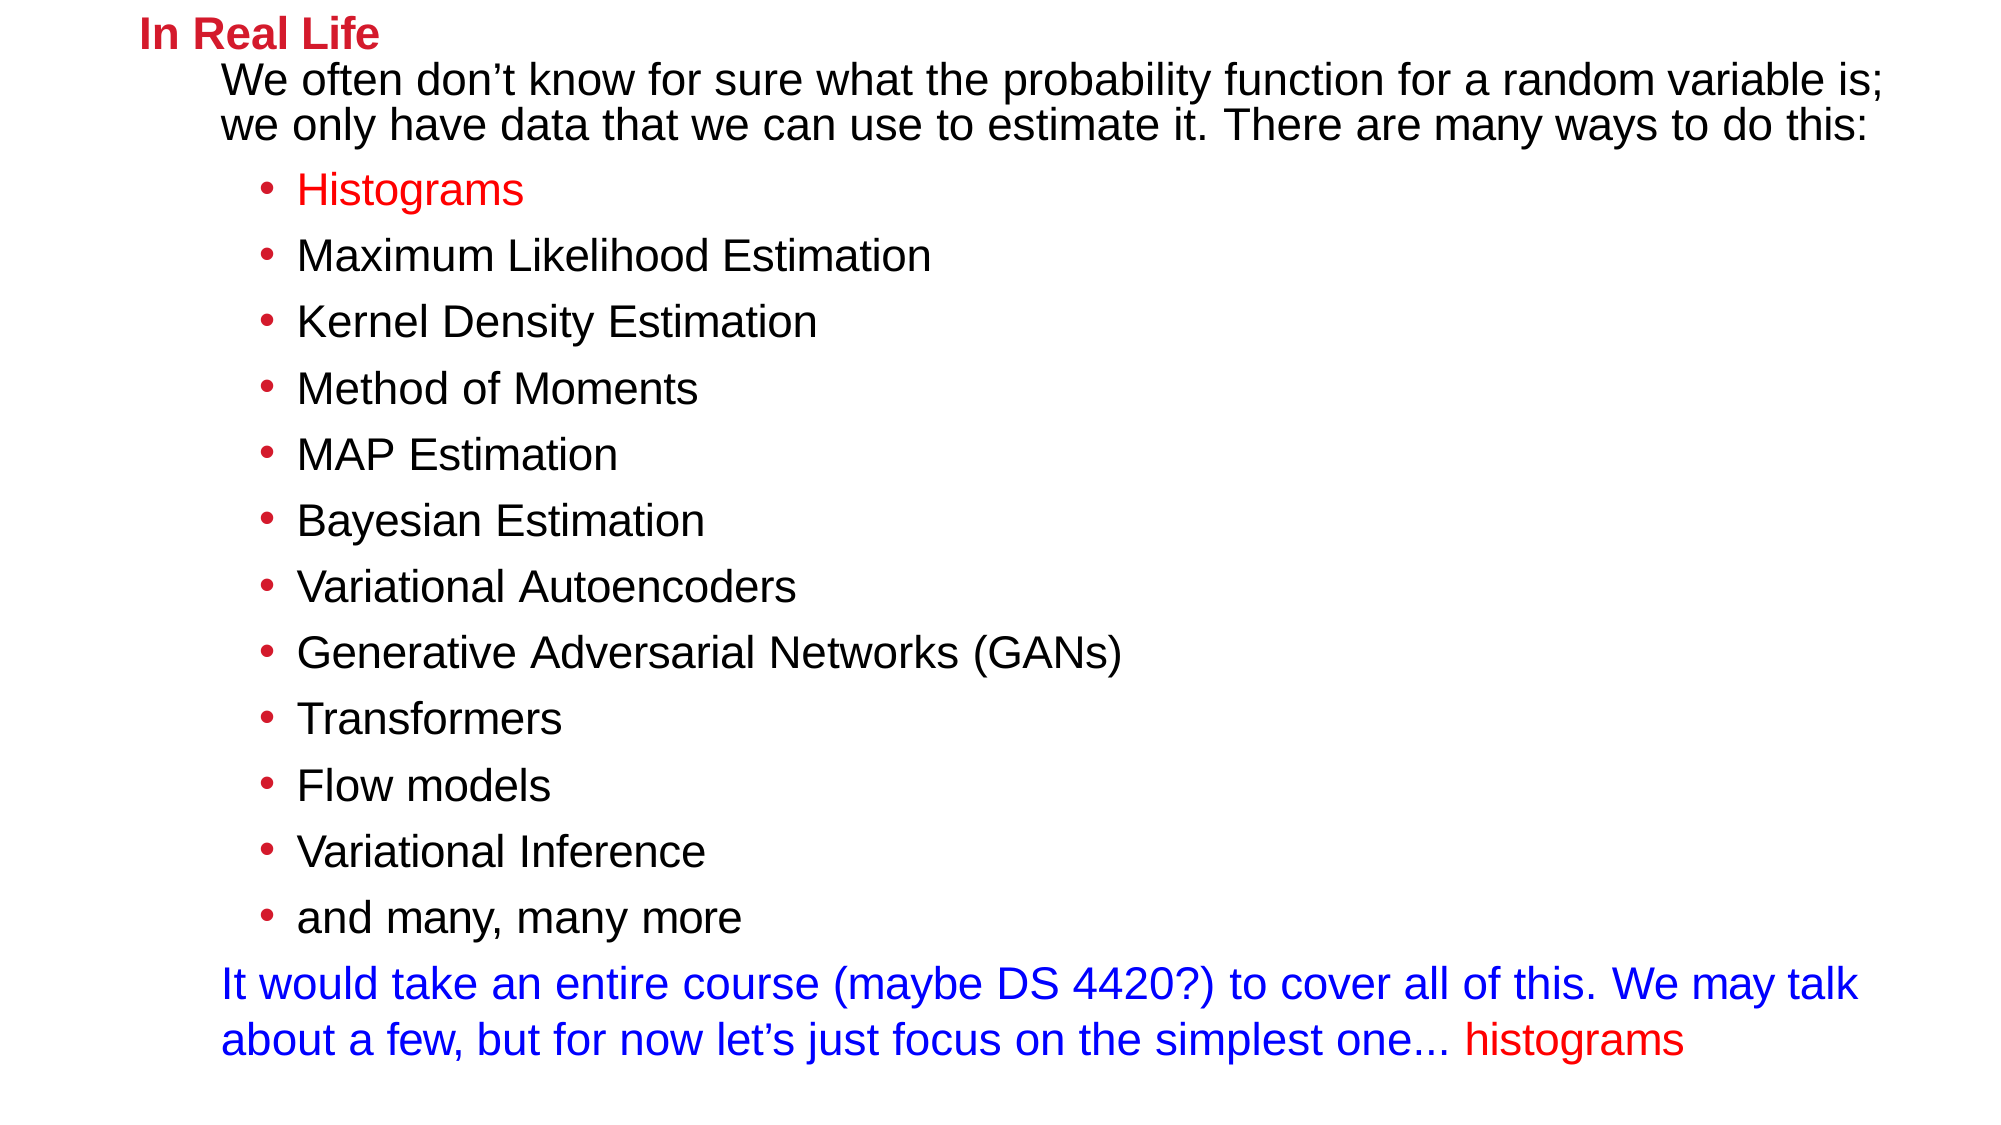

In Real Life
We often don’t know for sure what the probability function for a random variable is; we only have data that we can use to estimate it. There are many ways to do this:
Histograms
Maximum Likelihood Estimation
Kernel Density Estimation
Method of Moments
MAP Estimation
Bayesian Estimation
Variational Autoencoders
Generative Adversarial Networks (GANs)
Transformers
Flow models
Variational Inference
and many, many more
It would take an entire course (maybe DS 4420?) to cover all of this. We may talk about a few, but for now let’s just focus on the simplest one... histograms
E.Gerber
33 / 37